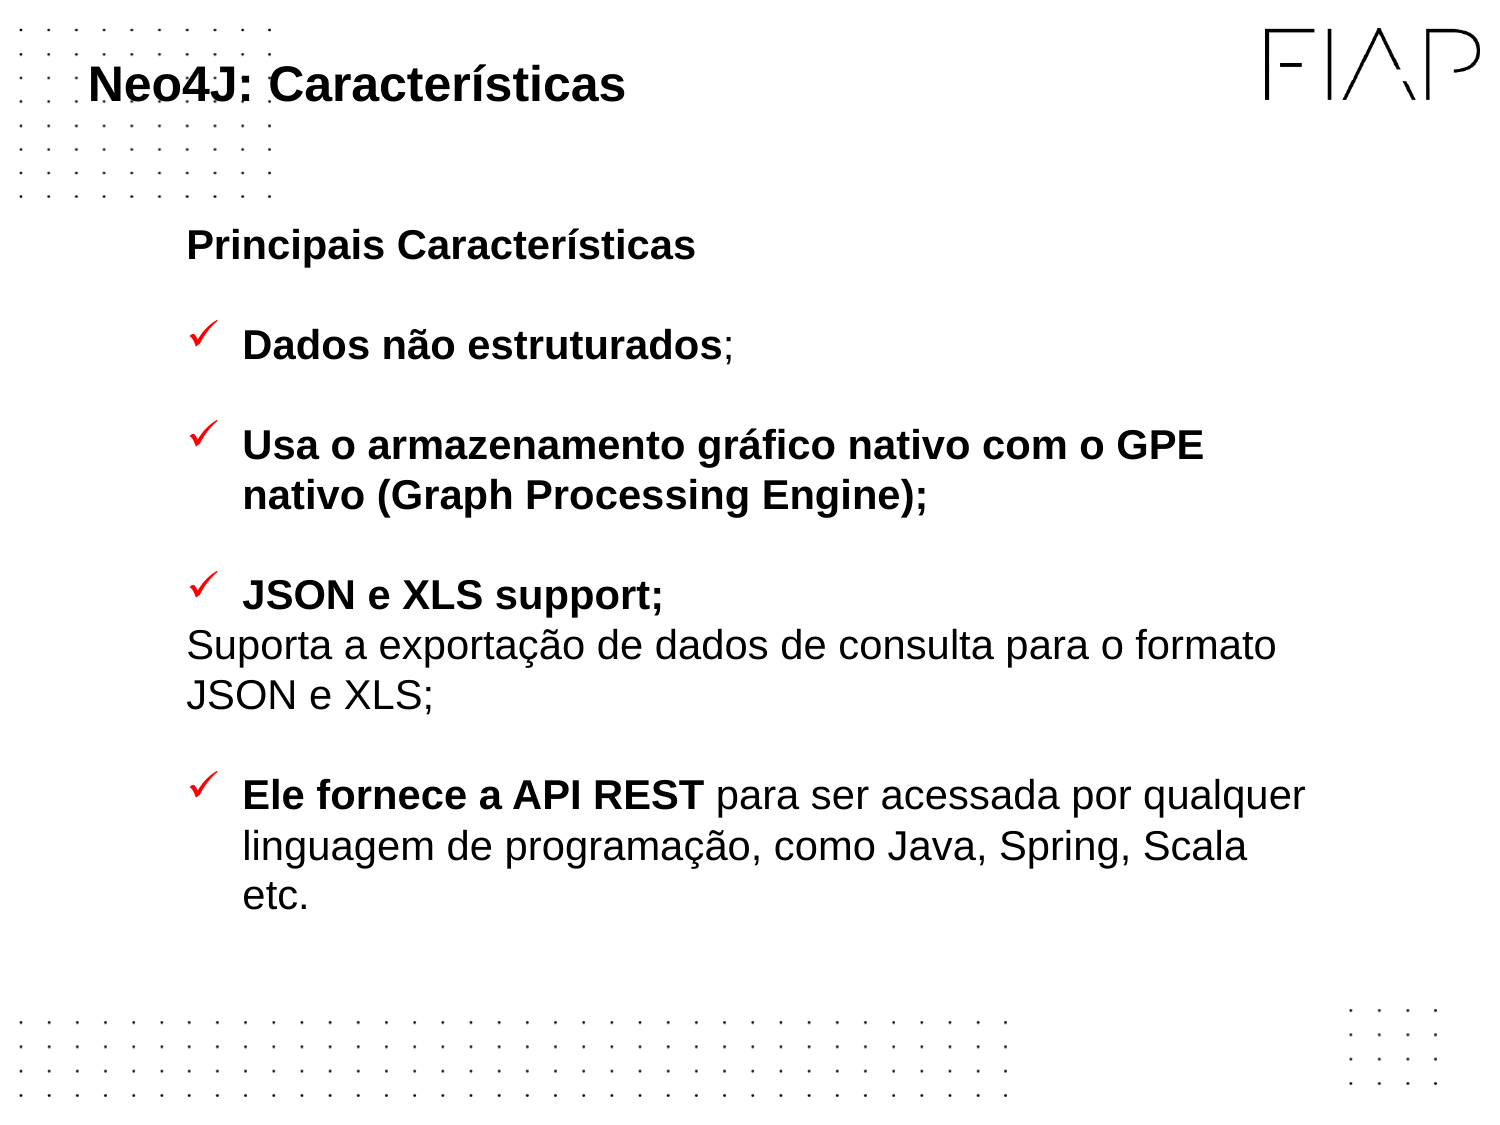

Neo4J: Características
Principais Características

Dados não estruturados;

Usa o armazenamento gráfico nativo com o GPE nativo (Graph Processing Engine);

JSON e XLS support;
Suporta a exportação de dados de consulta para o formato JSON e XLS;

Ele fornece a API REST para ser acessada por qualquer linguagem de programação, como Java, Spring, Scala etc.